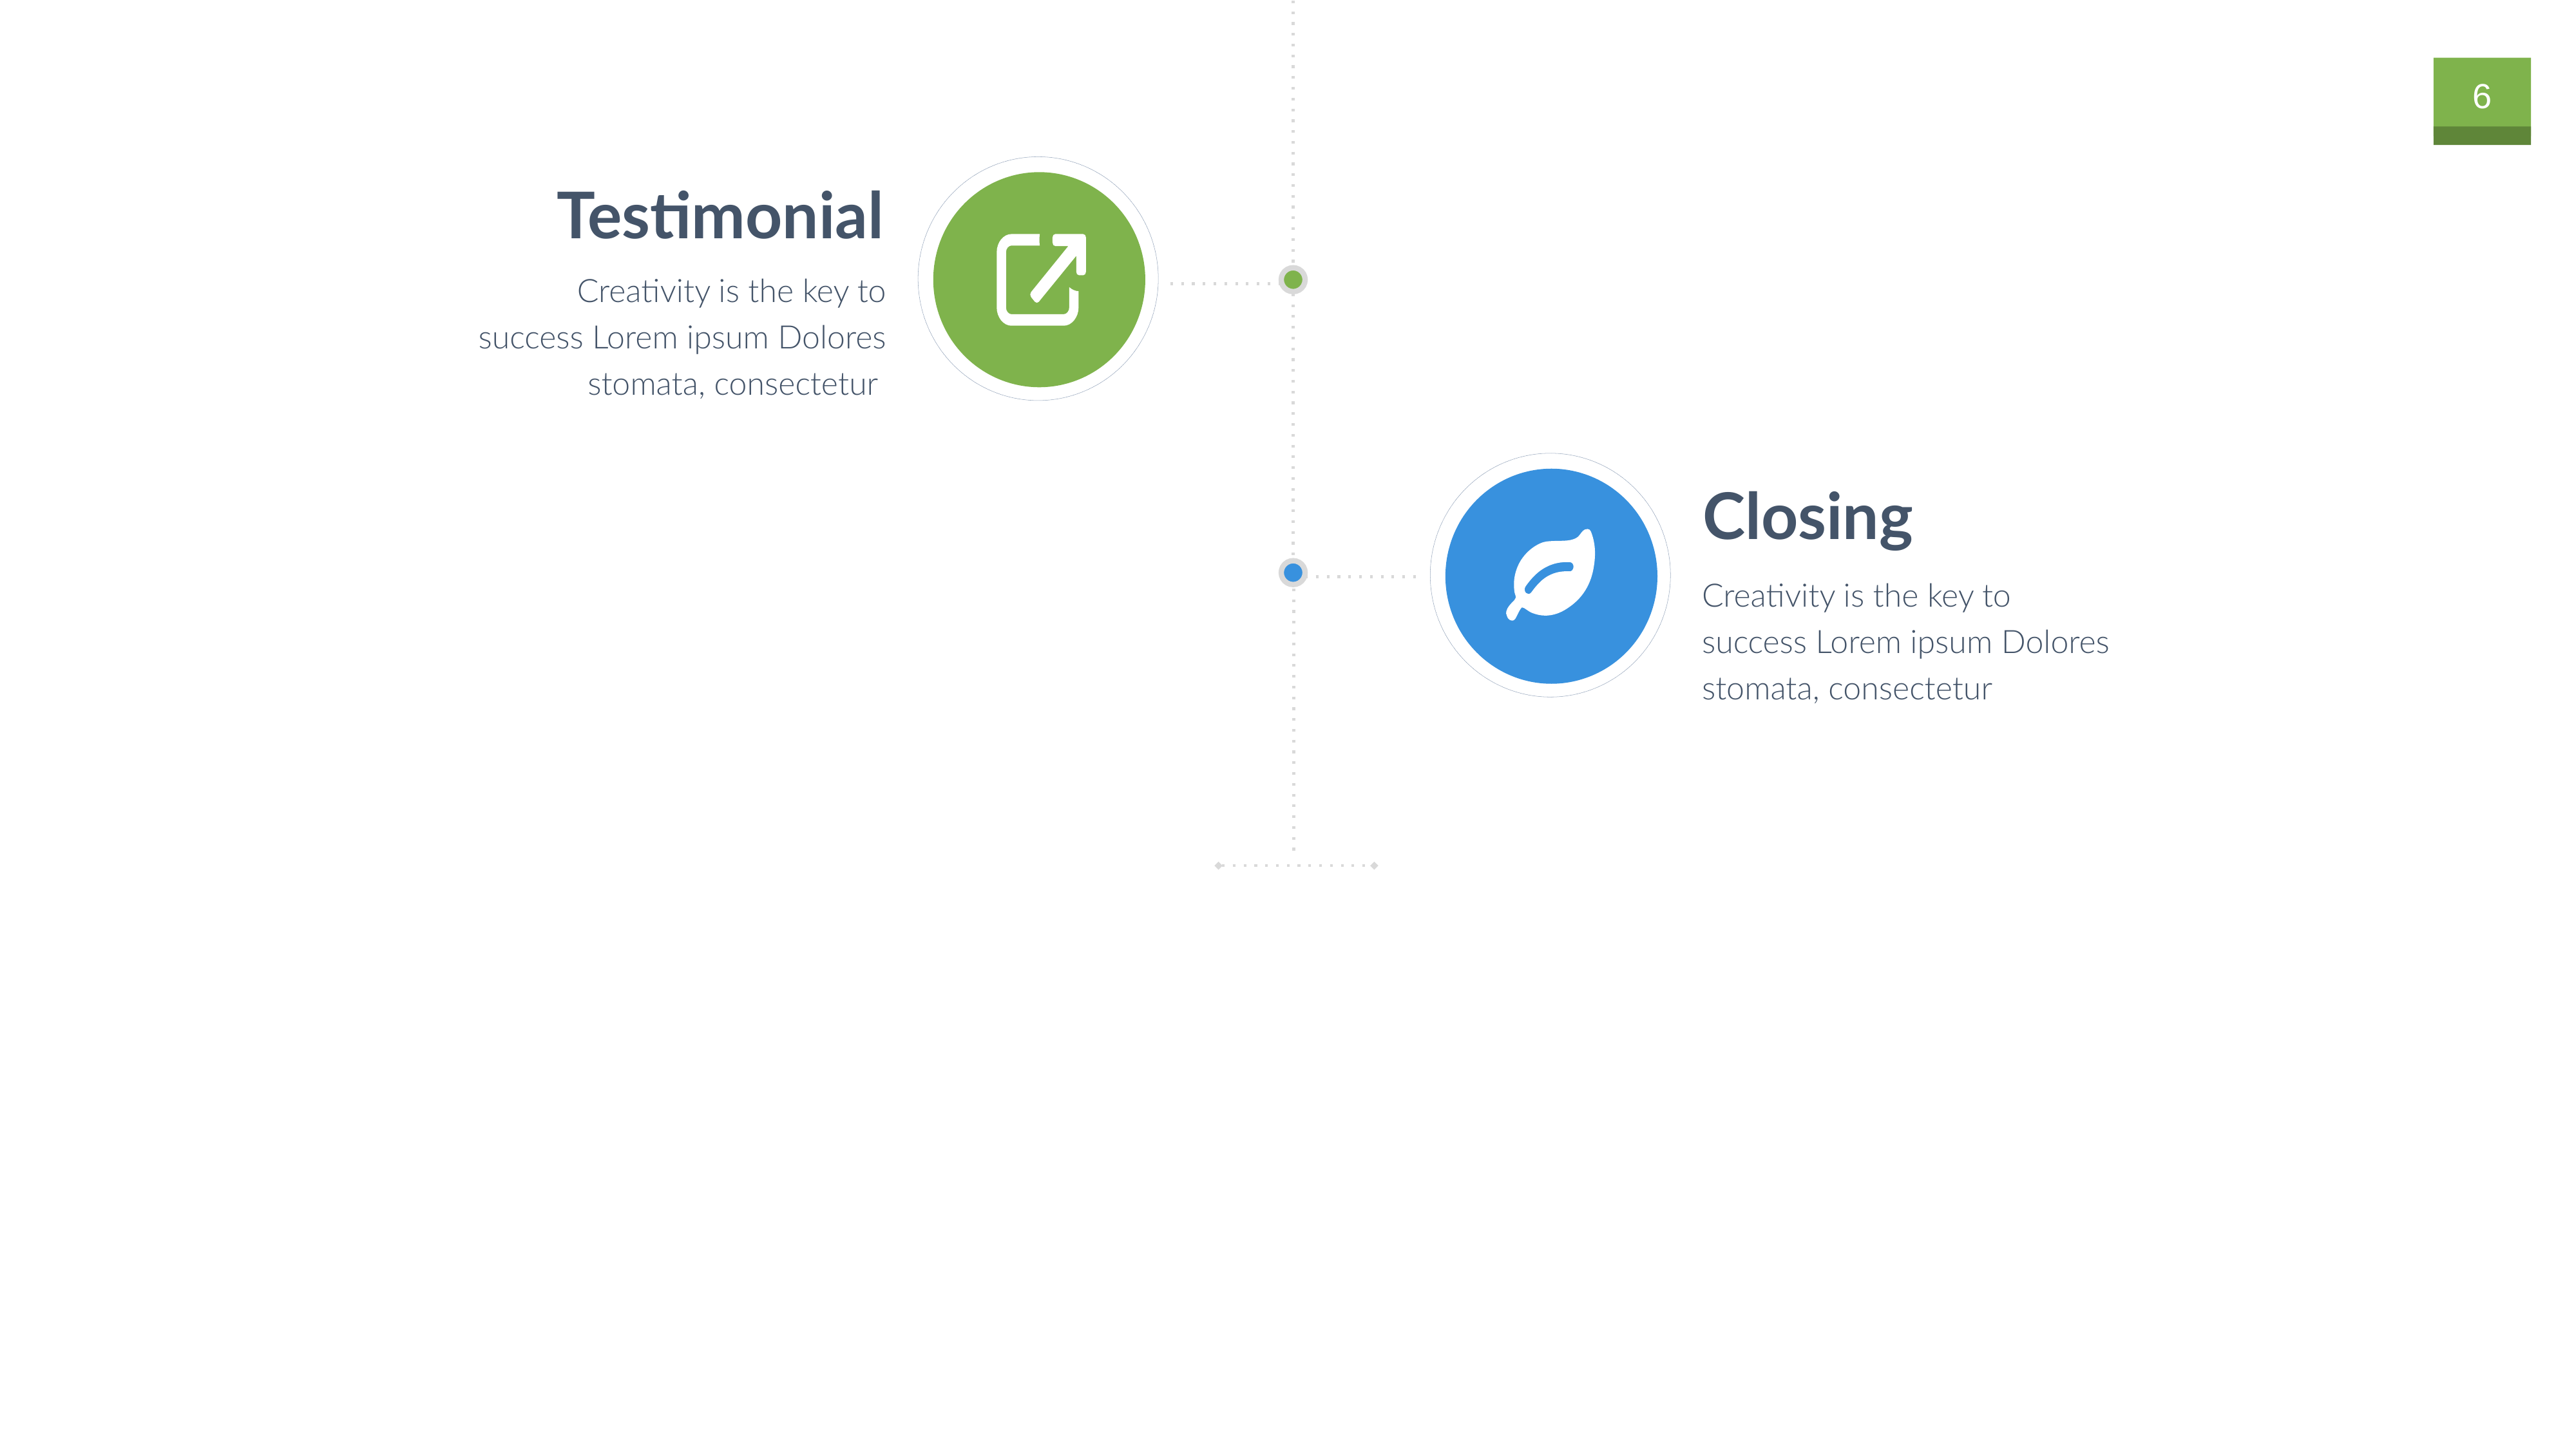

Testimonial

Creativity is the key to success Lorem ipsum Dolores stomata, consectetur

Closing

Creativity is the key to success Lorem ipsum Dolores stomata, consectetur